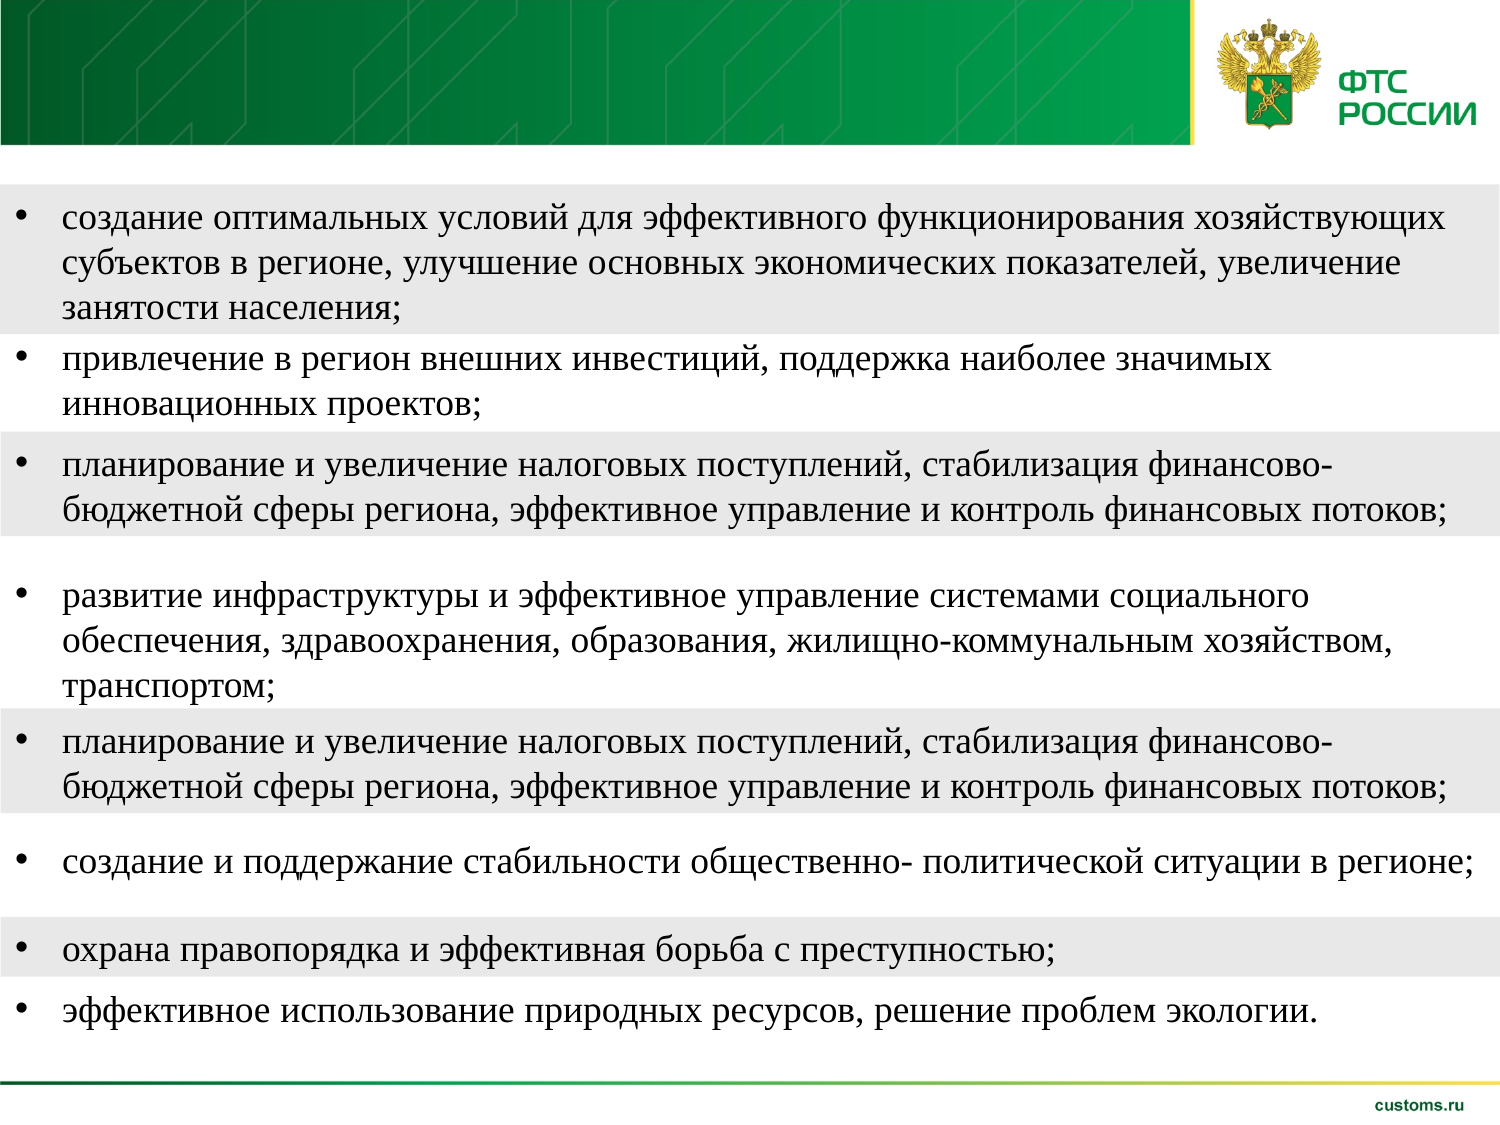

создание оптимальных условий для эффективного функционирования хозяйствующих субъектов в регионе, улучшение основных экономических показателей, увеличение занятости населения;
привлечение в регион внешних инвестиций, поддержка наиболее значимых инновационных проектов;
планирование и увеличение налоговых поступлений, стабилизация финансово-бюджетной сферы региона, эффективное управление и контроль финансовых потоков;
развитие инфраструктуры и эффективное управление системами социального обеспечения, здравоохранения, образования, жилищно-коммунальным хозяйством, транспортом;
планирование и увеличение налоговых поступлений, стабилизация финансово-бюджетной сферы региона, эффективное управление и контроль финансовых потоков;
создание и поддержание стабильности общественно- политической ситуации в регионе;
охрана правопорядка и эффективная борьба с преступностью;
эффективное использование природных ресурсов, решение проблем экологии.